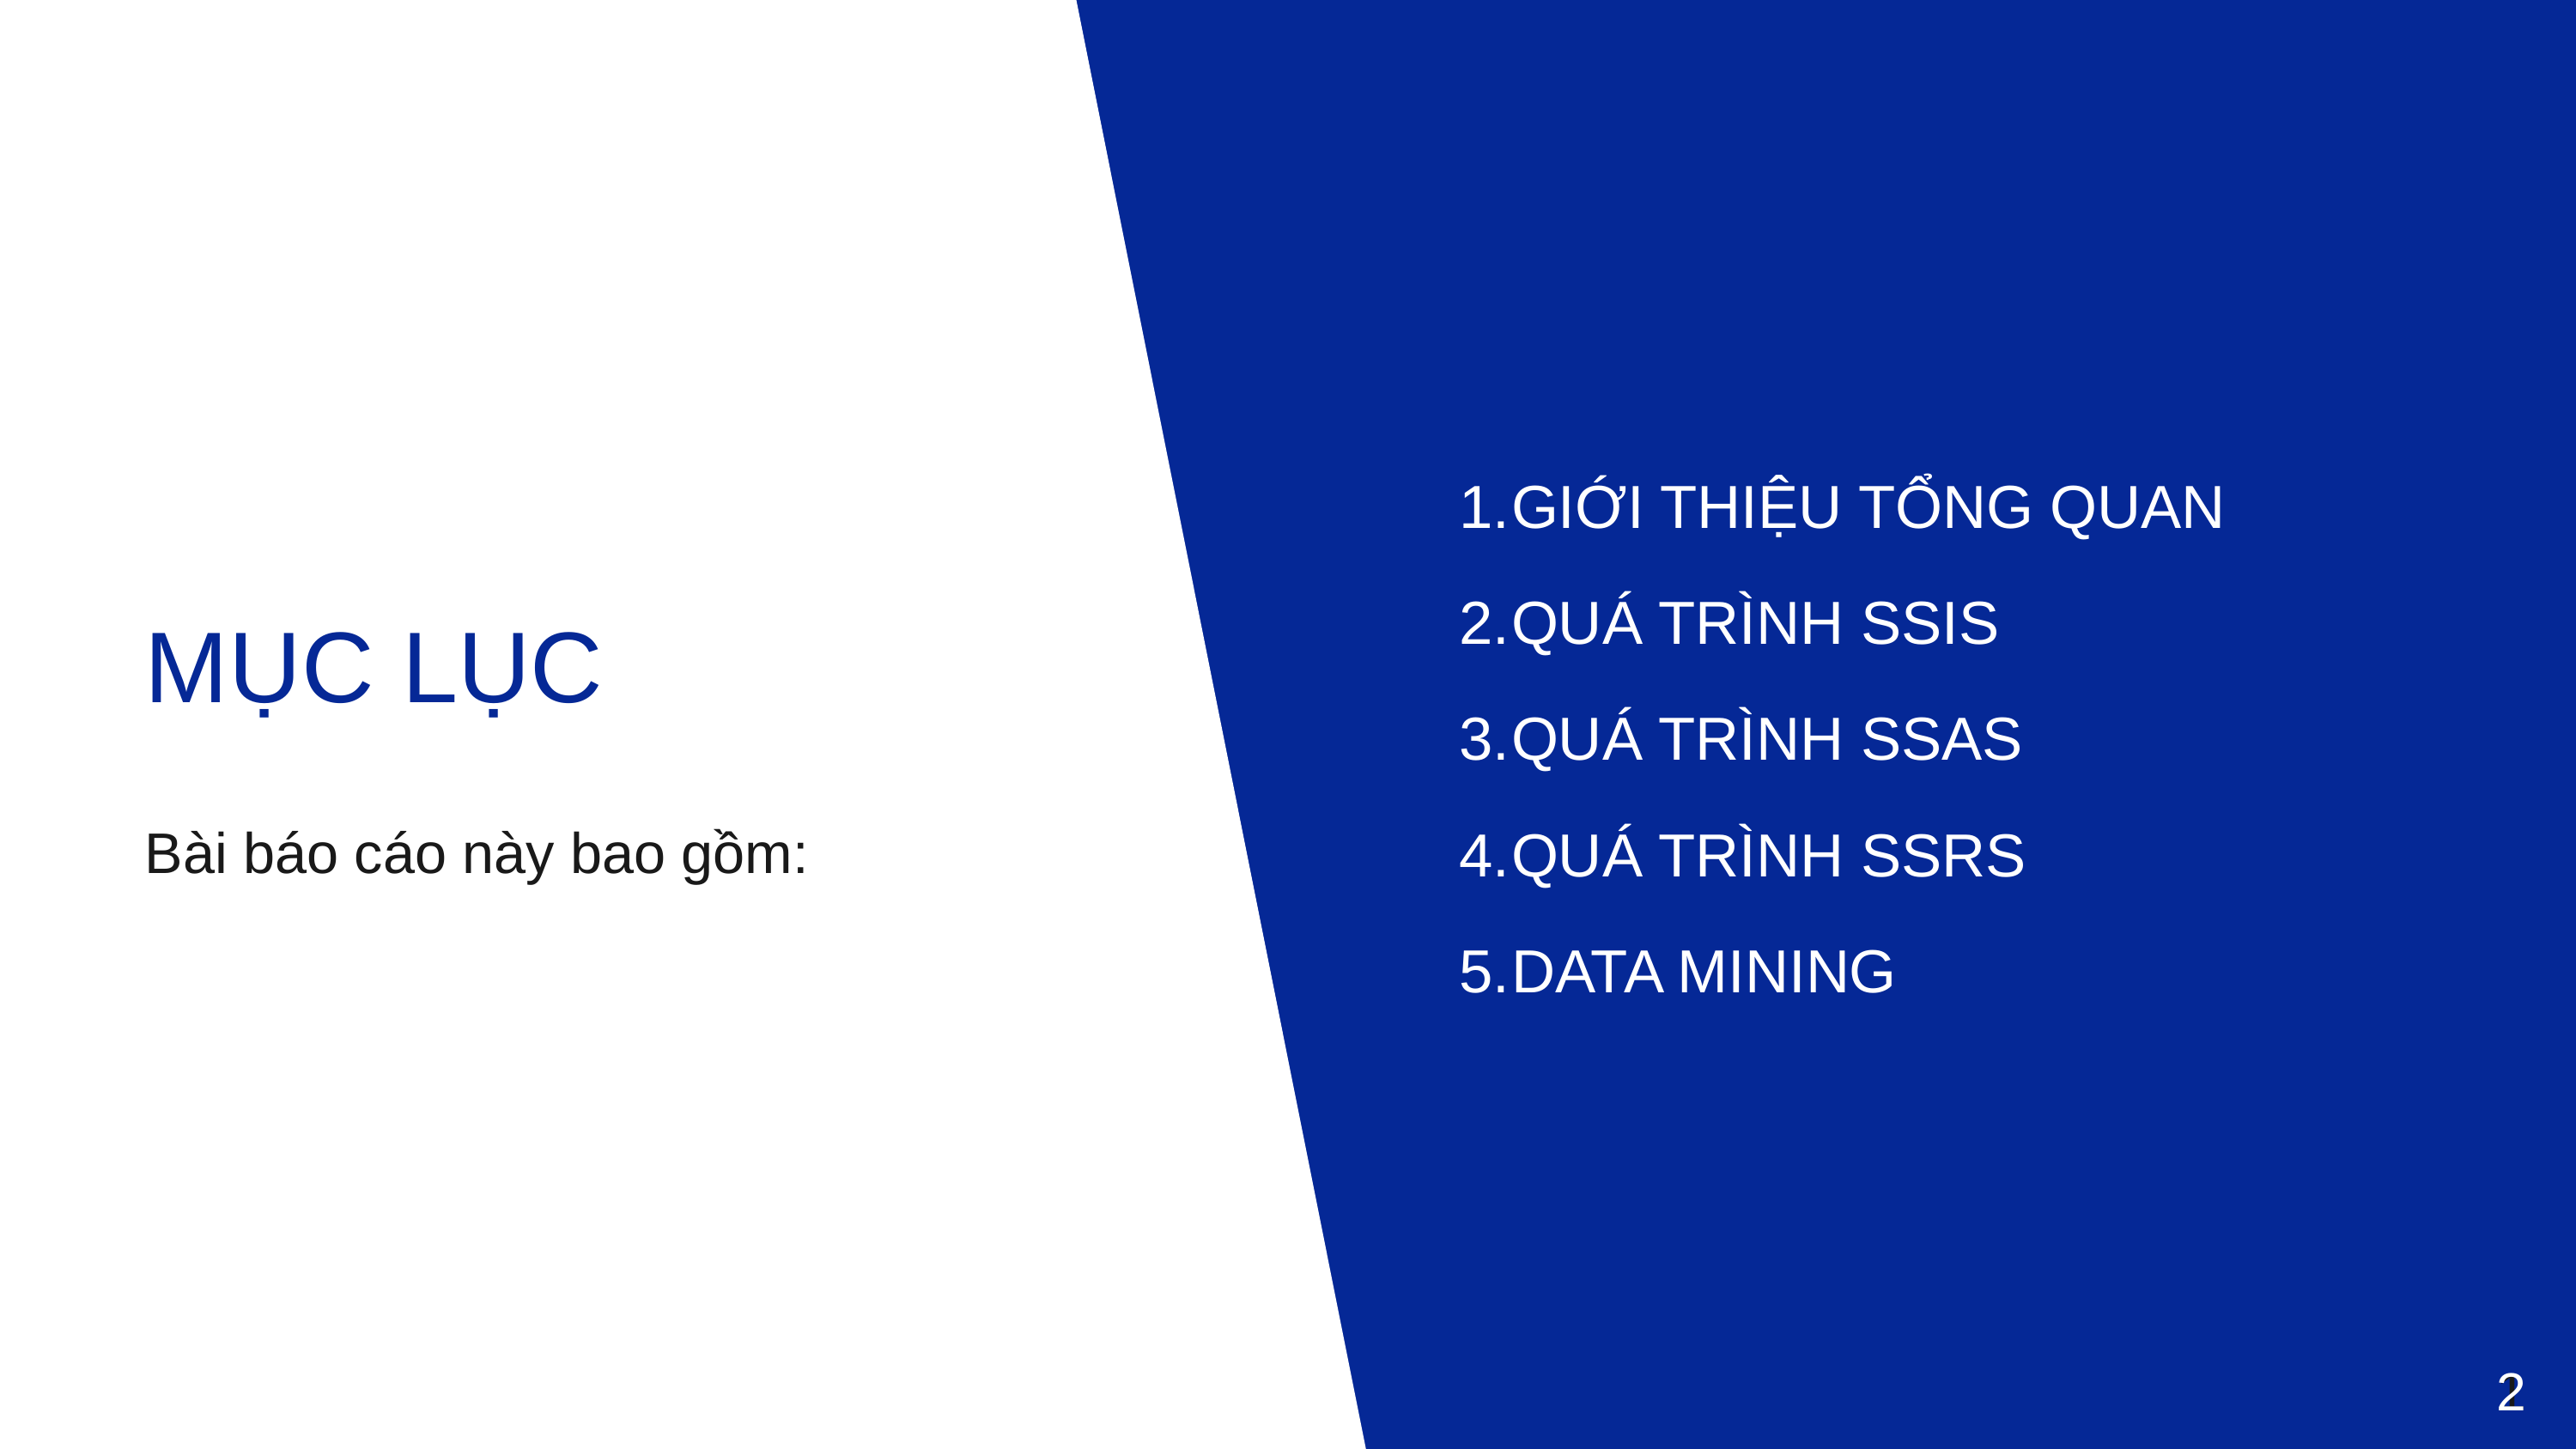

GIỚI THIỆU TỔNG QUAN
QUÁ TRÌNH SSIS
QUÁ TRÌNH SSAS
QUÁ TRÌNH SSRS
DATA MINING
MỤC LỤC
Bài báo cáo này bao gồm:
1
2